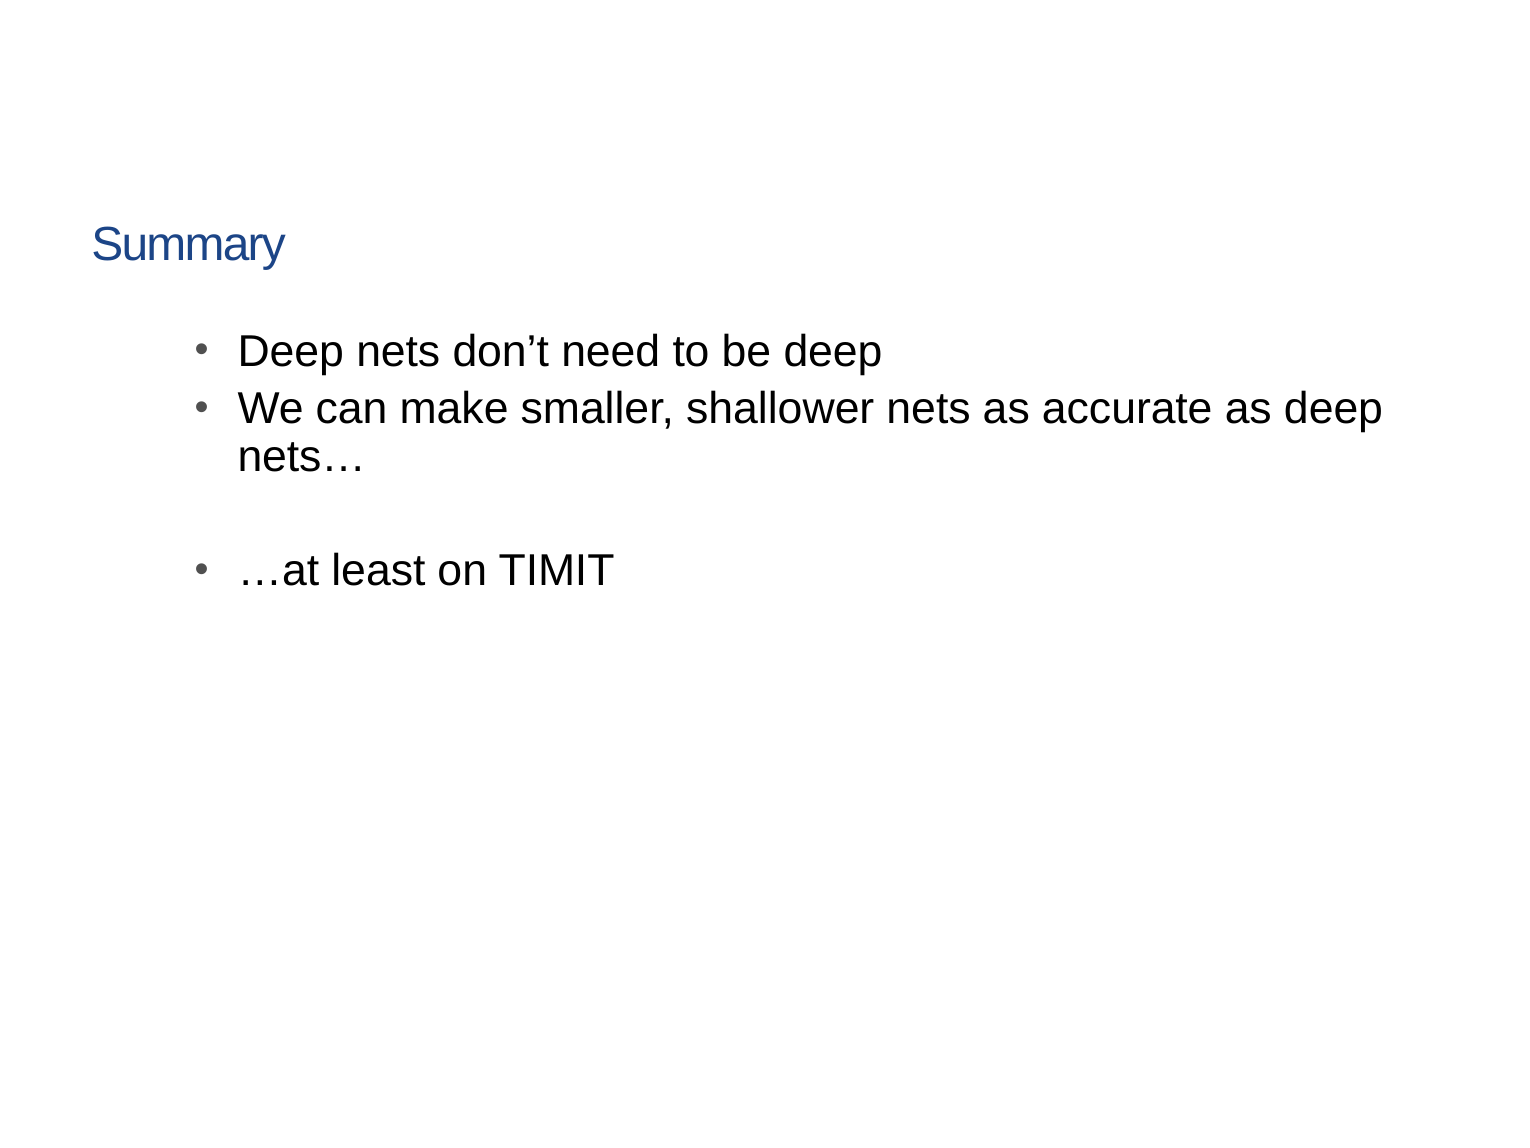

# Summary
Deep nets don’t need to be deep
We can make smaller, shallower nets as accurate as deep nets…

…at least on TIMIT